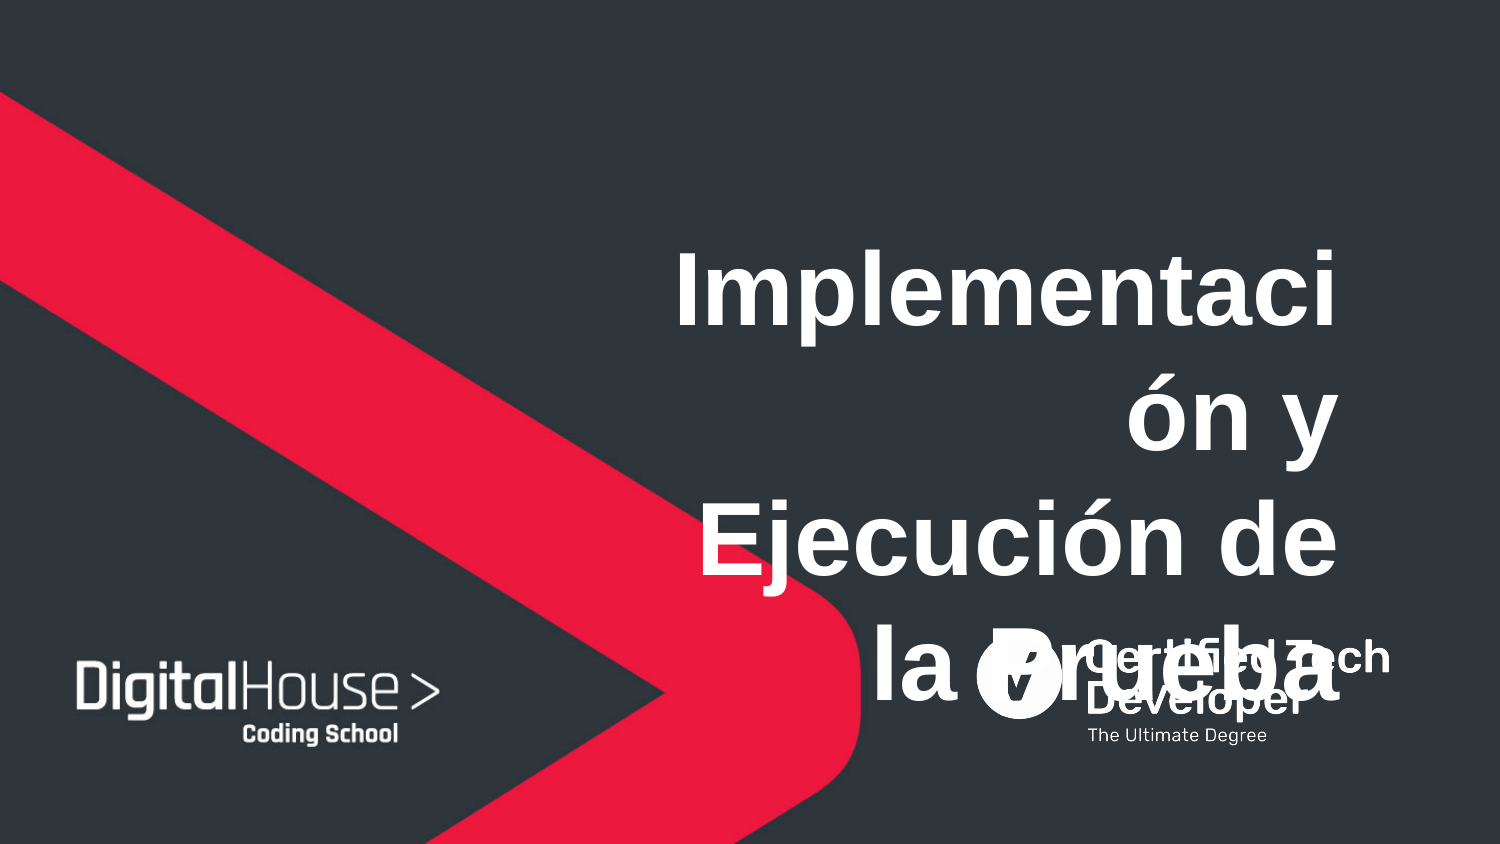

# Implementación y Ejecución de la Prueba